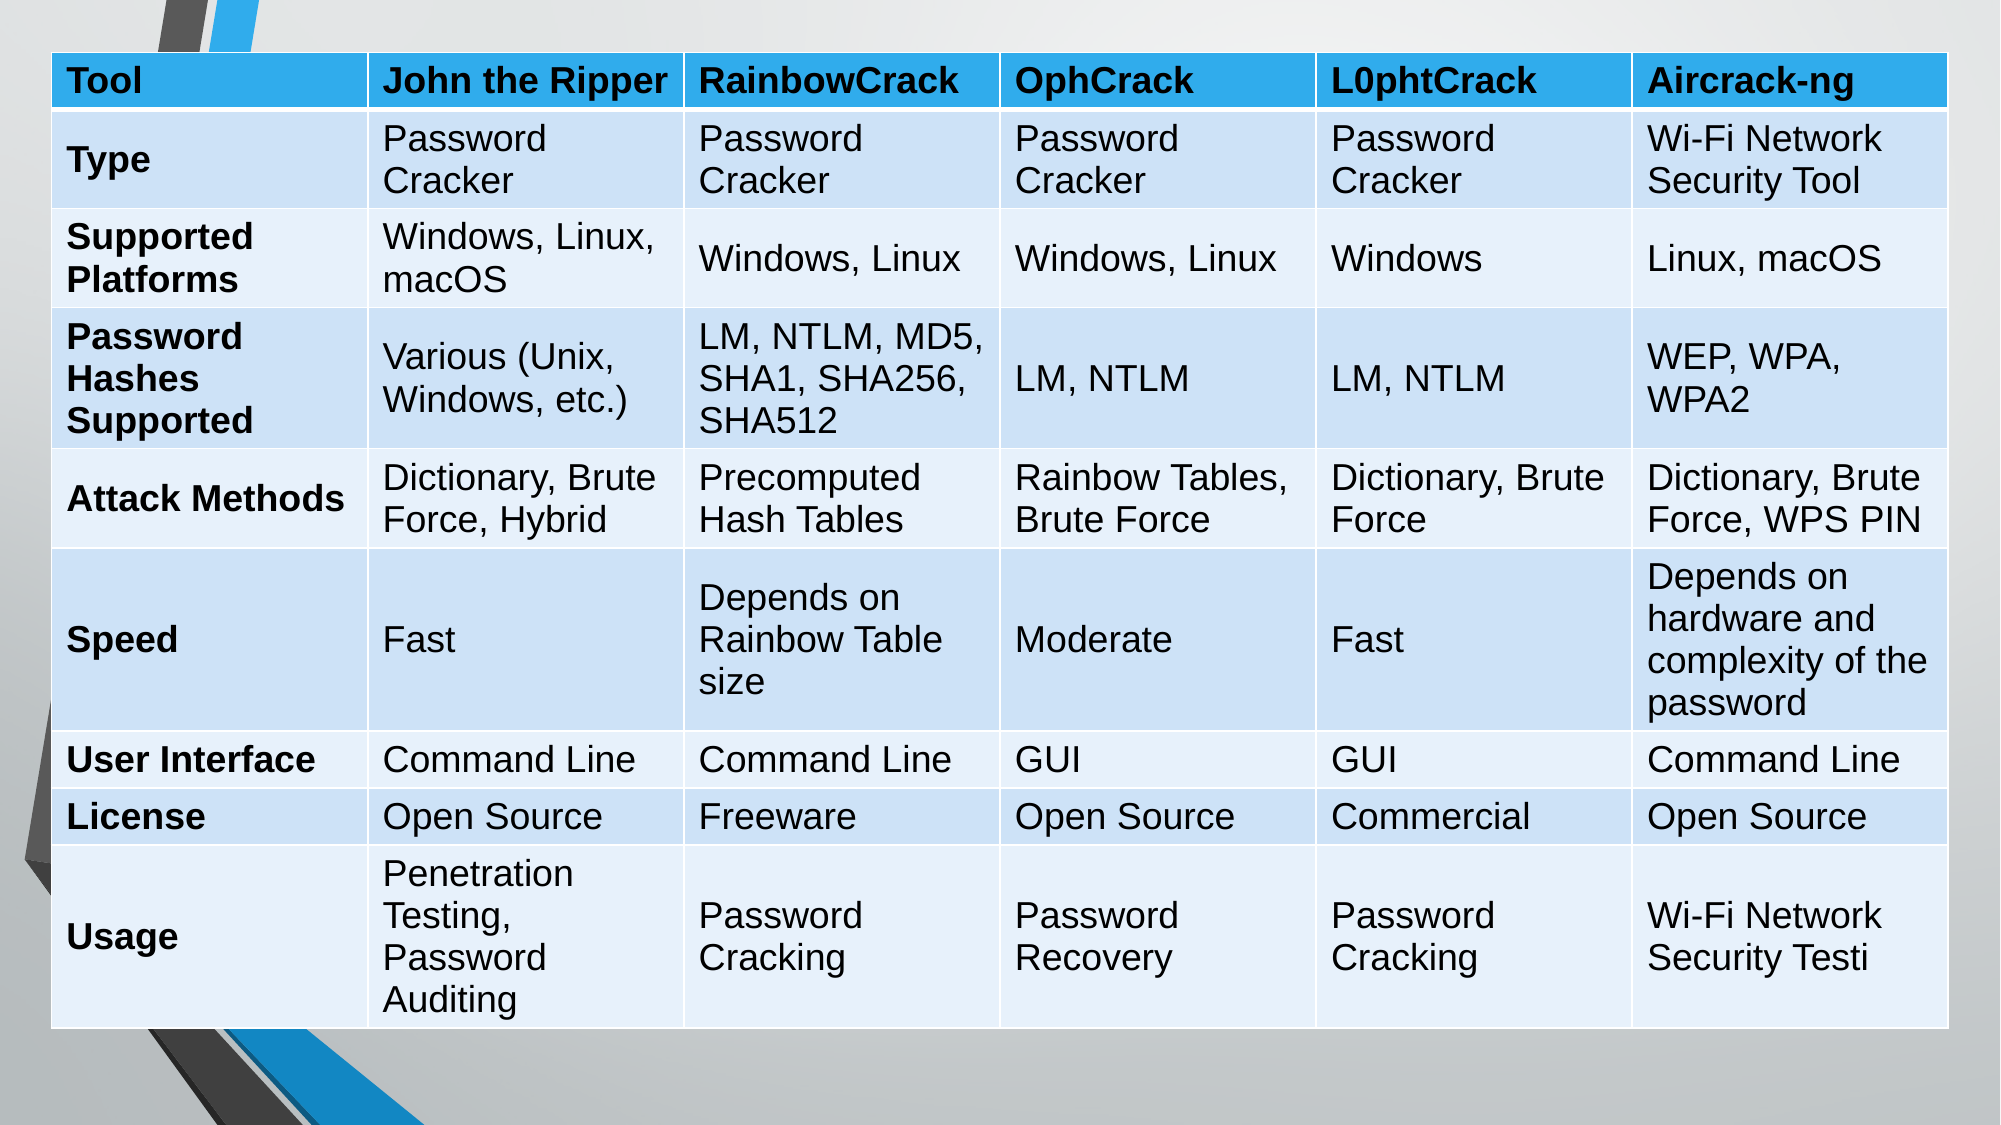

| Tool | John the Ripper | RainbowCrack | OphCrack | L0phtCrack | Aircrack-ng |
| --- | --- | --- | --- | --- | --- |
| Type | Password Cracker | Password Cracker | Password Cracker | Password Cracker | Wi-Fi Network Security Tool |
| Supported Platforms | Windows, Linux, macOS | Windows, Linux | Windows, Linux | Windows | Linux, macOS |
| Password Hashes Supported | Various (Unix, Windows, etc.) | LM, NTLM, MD5, SHA1, SHA256, SHA512 | LM, NTLM | LM, NTLM | WEP, WPA, WPA2 |
| Attack Methods | Dictionary, Brute Force, Hybrid | Precomputed Hash Tables | Rainbow Tables, Brute Force | Dictionary, Brute Force | Dictionary, Brute Force, WPS PIN |
| Speed | Fast | Depends on Rainbow Table size | Moderate | Fast | Depends on hardware and complexity of the password |
| User Interface | Command Line | Command Line | GUI | GUI | Command Line |
| License | Open Source | Freeware | Open Source | Commercial | Open Source |
| Usage | Penetration Testing, Password Auditing | Password Cracking | Password Recovery | Password Cracking | Wi-Fi Network Security Testi |